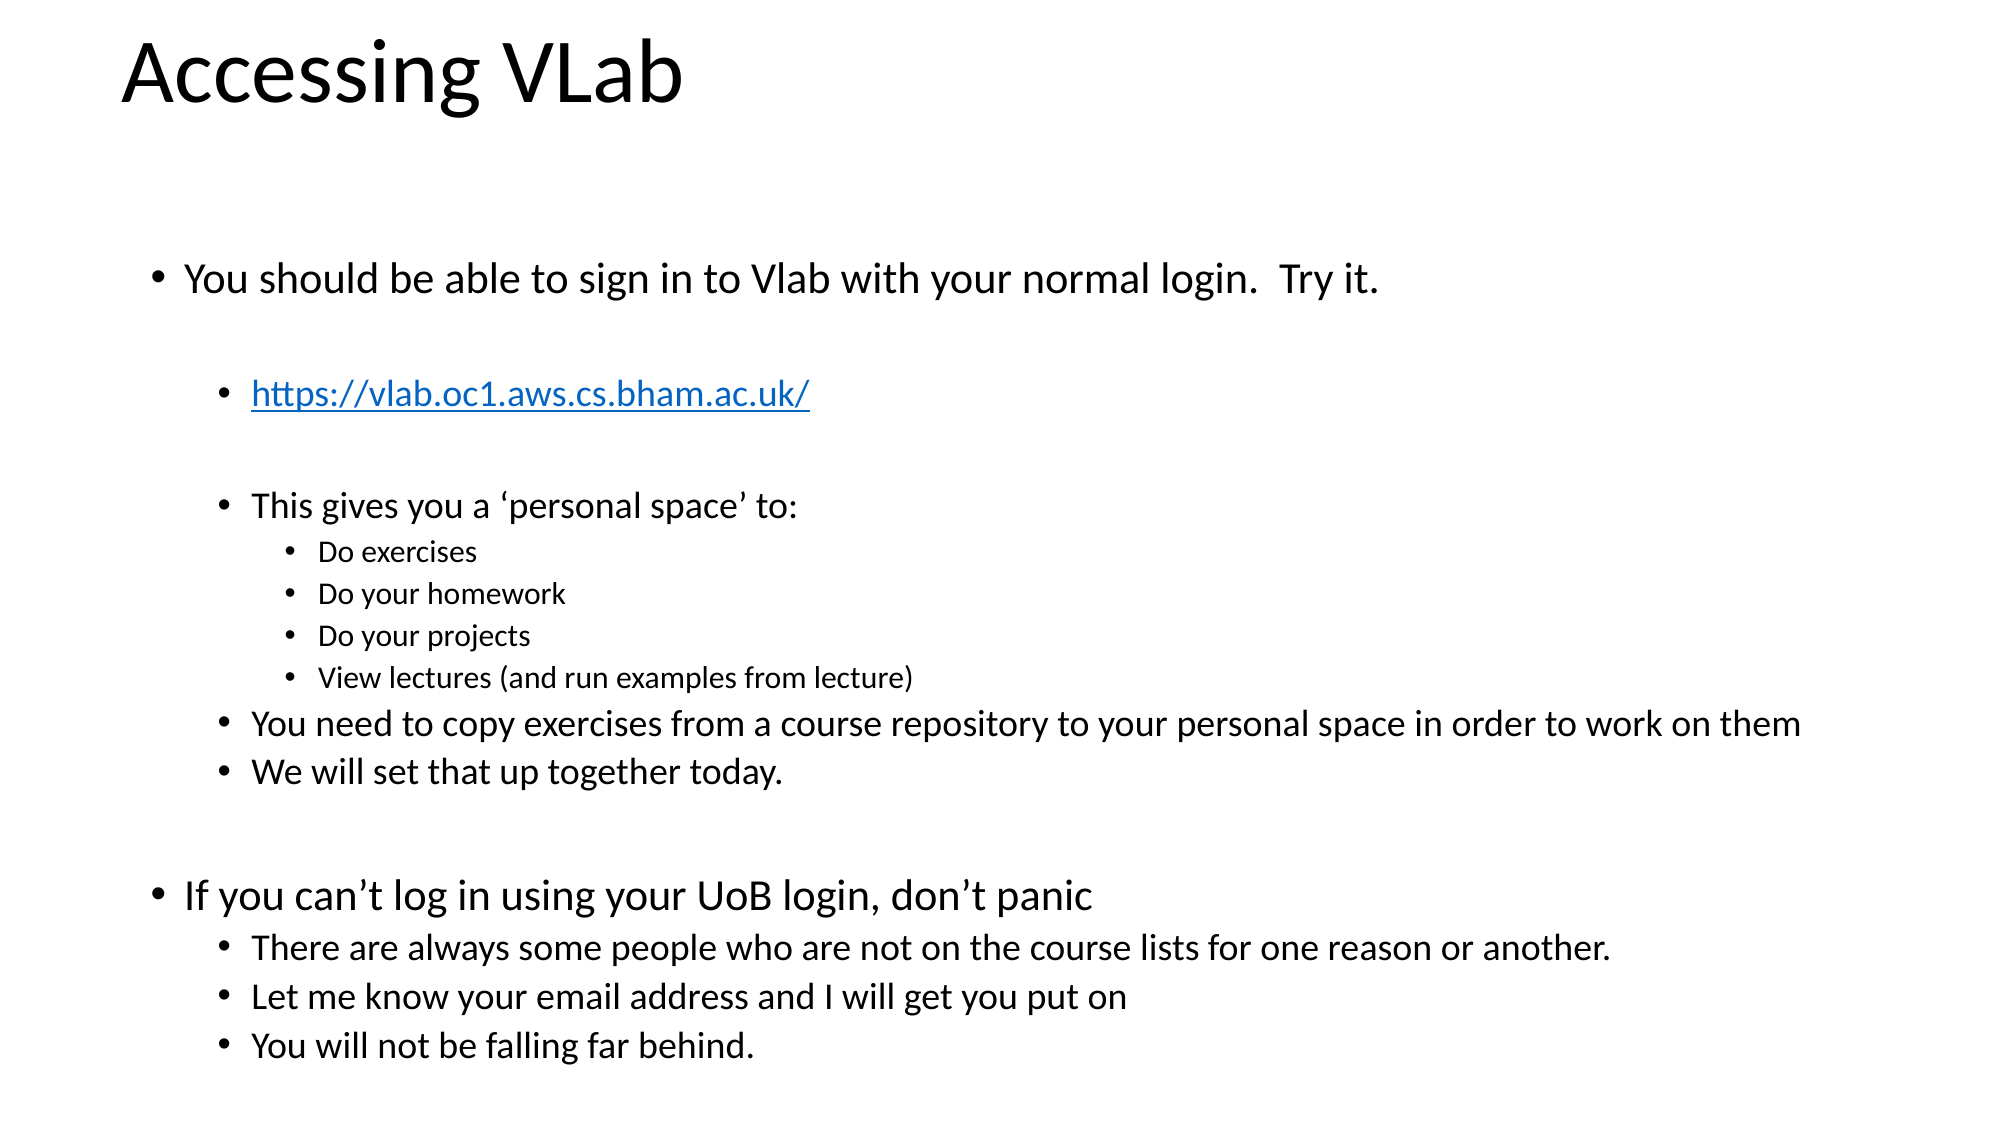

# Accessing VLab
You should be able to sign in to Vlab with your normal login.  Try it.

https://vlab.oc1.aws.cs.bham.ac.uk/

This gives you a ‘personal space’ to:
Do exercises
Do your homework
Do your projects
View lectures (and run examples from lecture)
You need to copy exercises from a course repository to your personal space in order to work on them
We will set that up together today.

If you can’t log in using your UoB login, don’t panic
There are always some people who are not on the course lists for one reason or another.
Let me know your email address and I will get you put on
You will not be falling far behind.